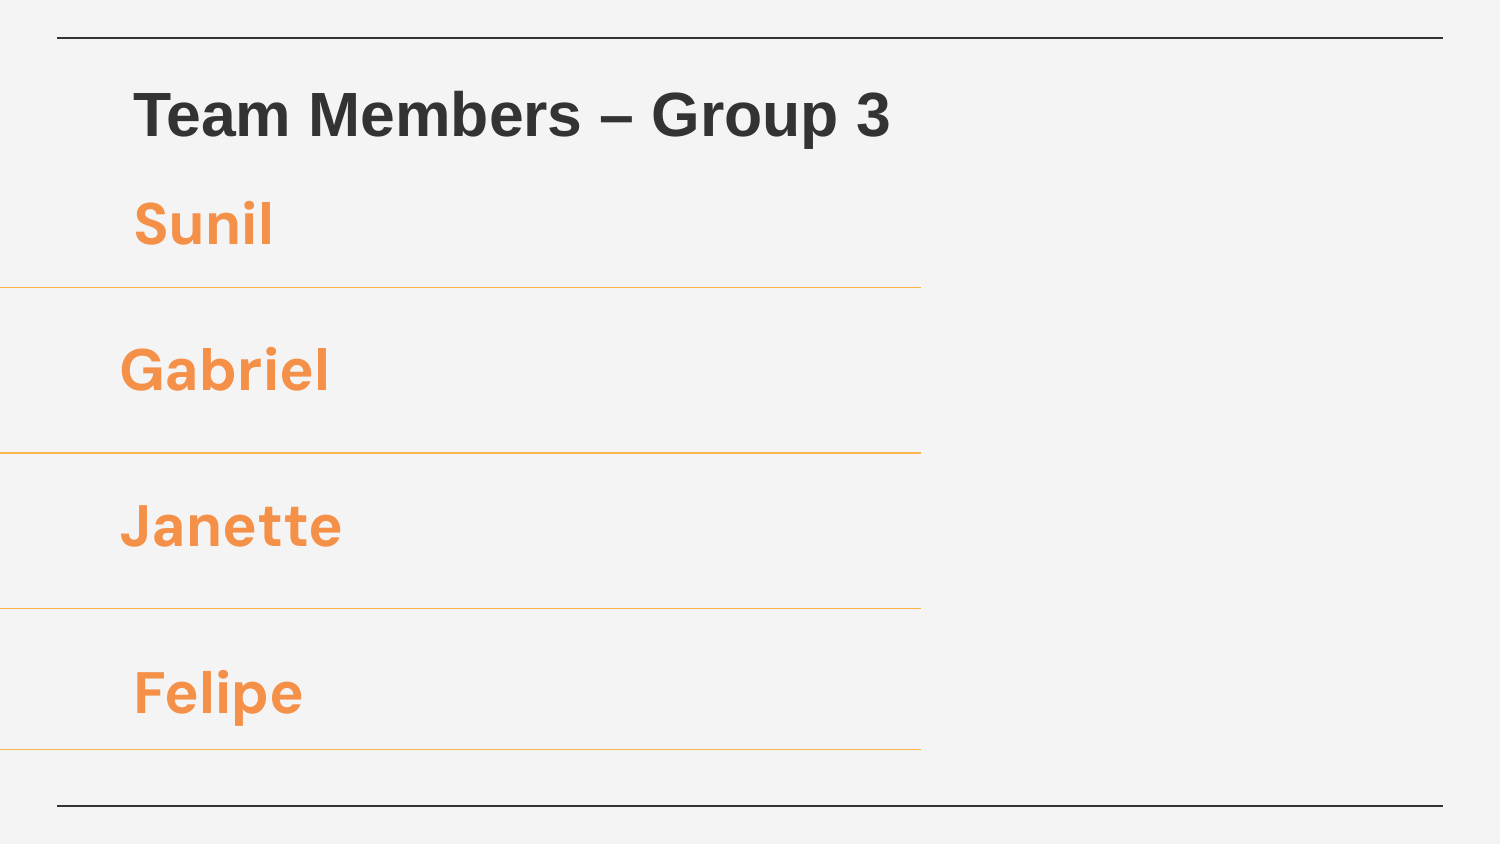

# Team Members – Group 3
Sunil
Gabriel
Janette
Felipe